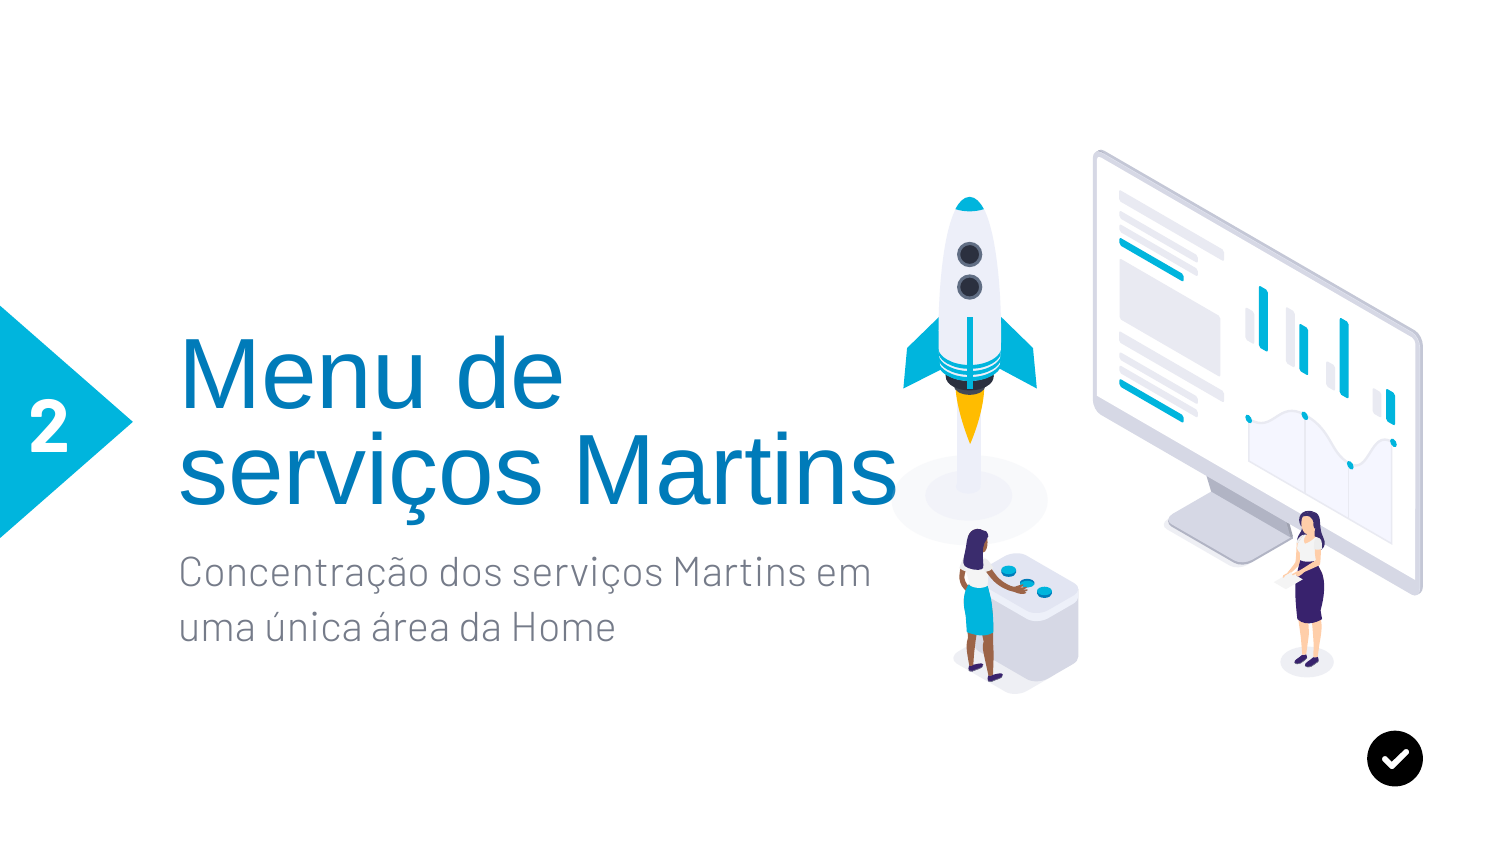

2
Menu de serviços Martins
Concentração dos serviços Martins em uma única área da Home